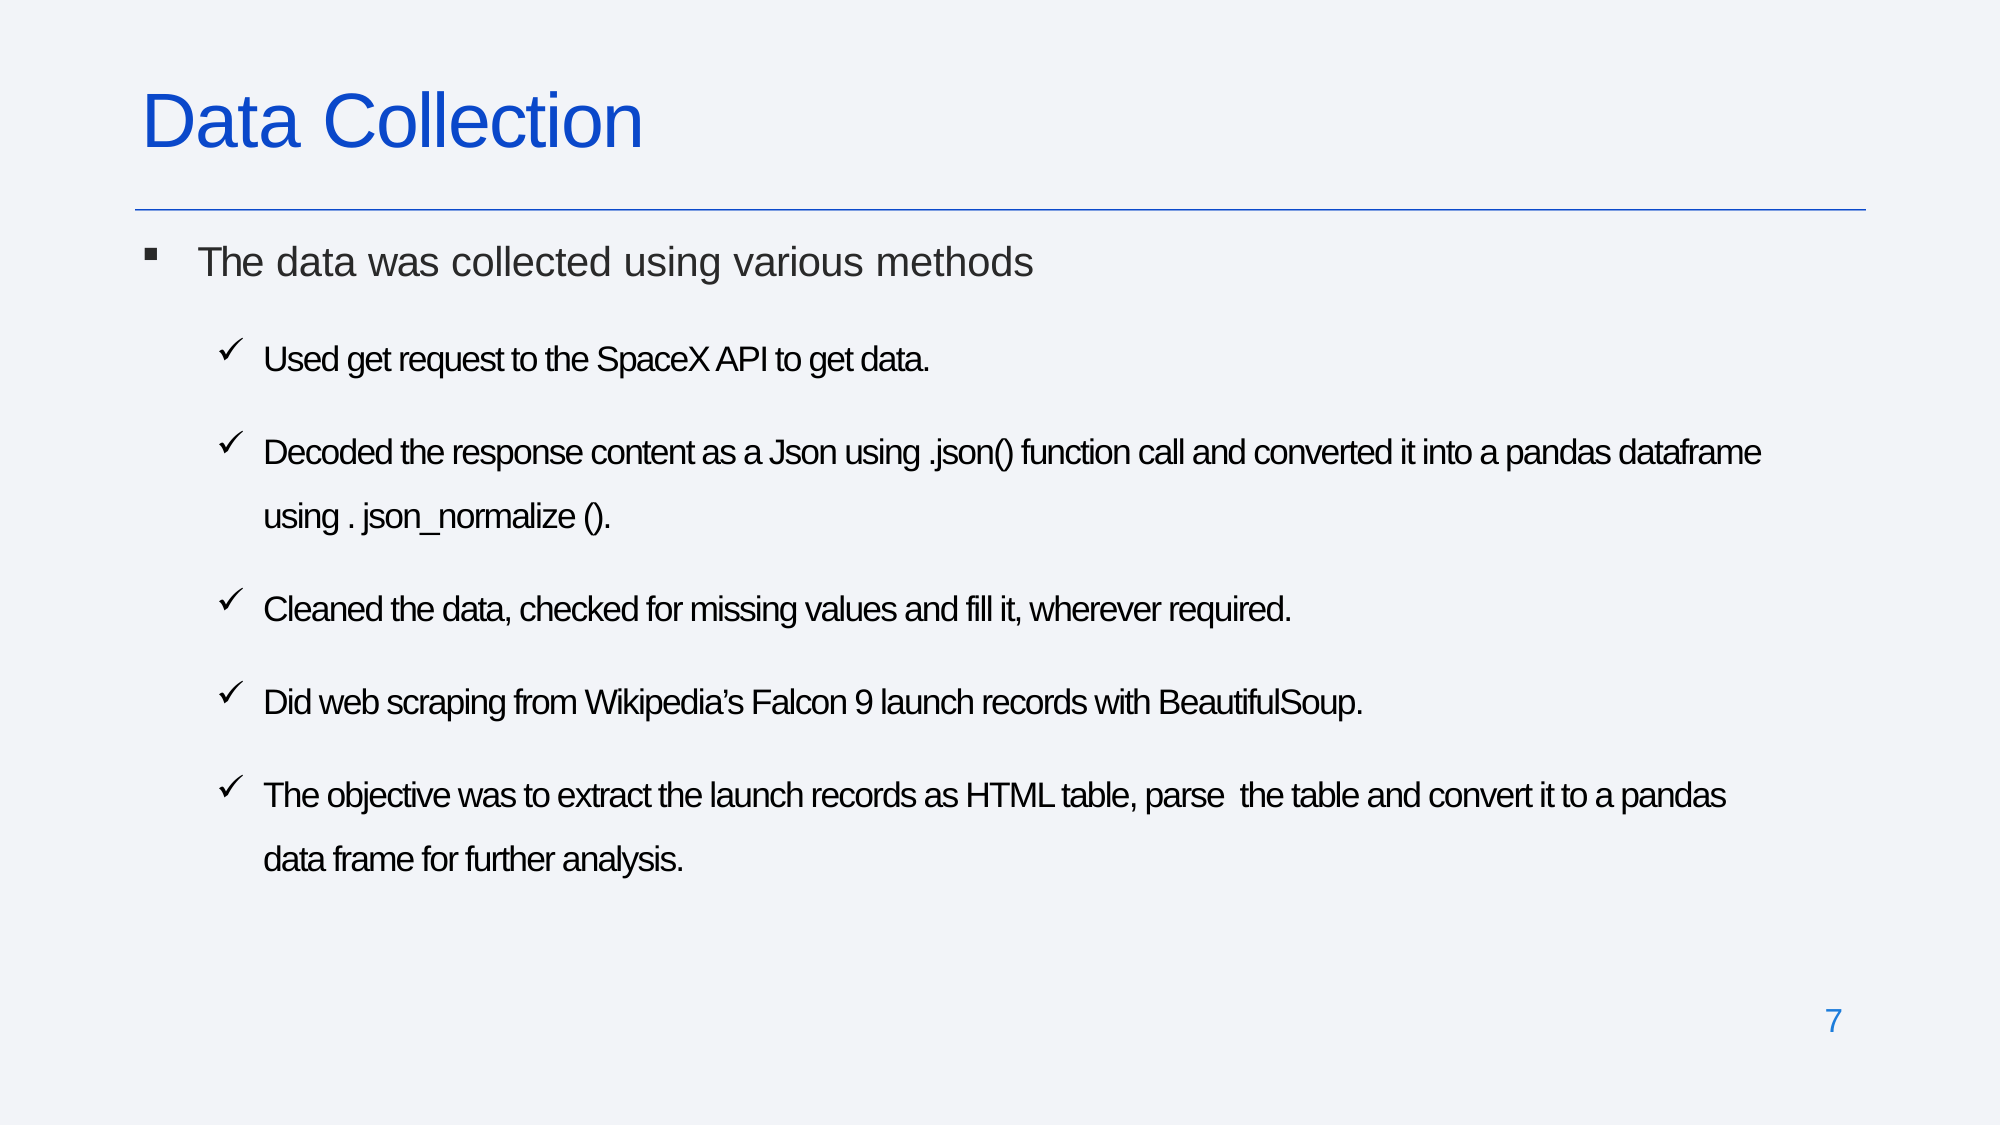

# Data Collection
The data was collected using various methods
Used get request to the SpaceX API to get data.
Decoded the response content as a Json using .json() function call and converted it into a pandas dataframe using . json_normalize ().
Cleaned the data, checked for missing values and fill it, wherever required.
Did web scraping from Wikipedia’s Falcon 9 launch records with BeautifulSoup.
The objective was to extract the launch records as HTML table, parse  the table and convert it to a pandas data frame for further analysis.
7